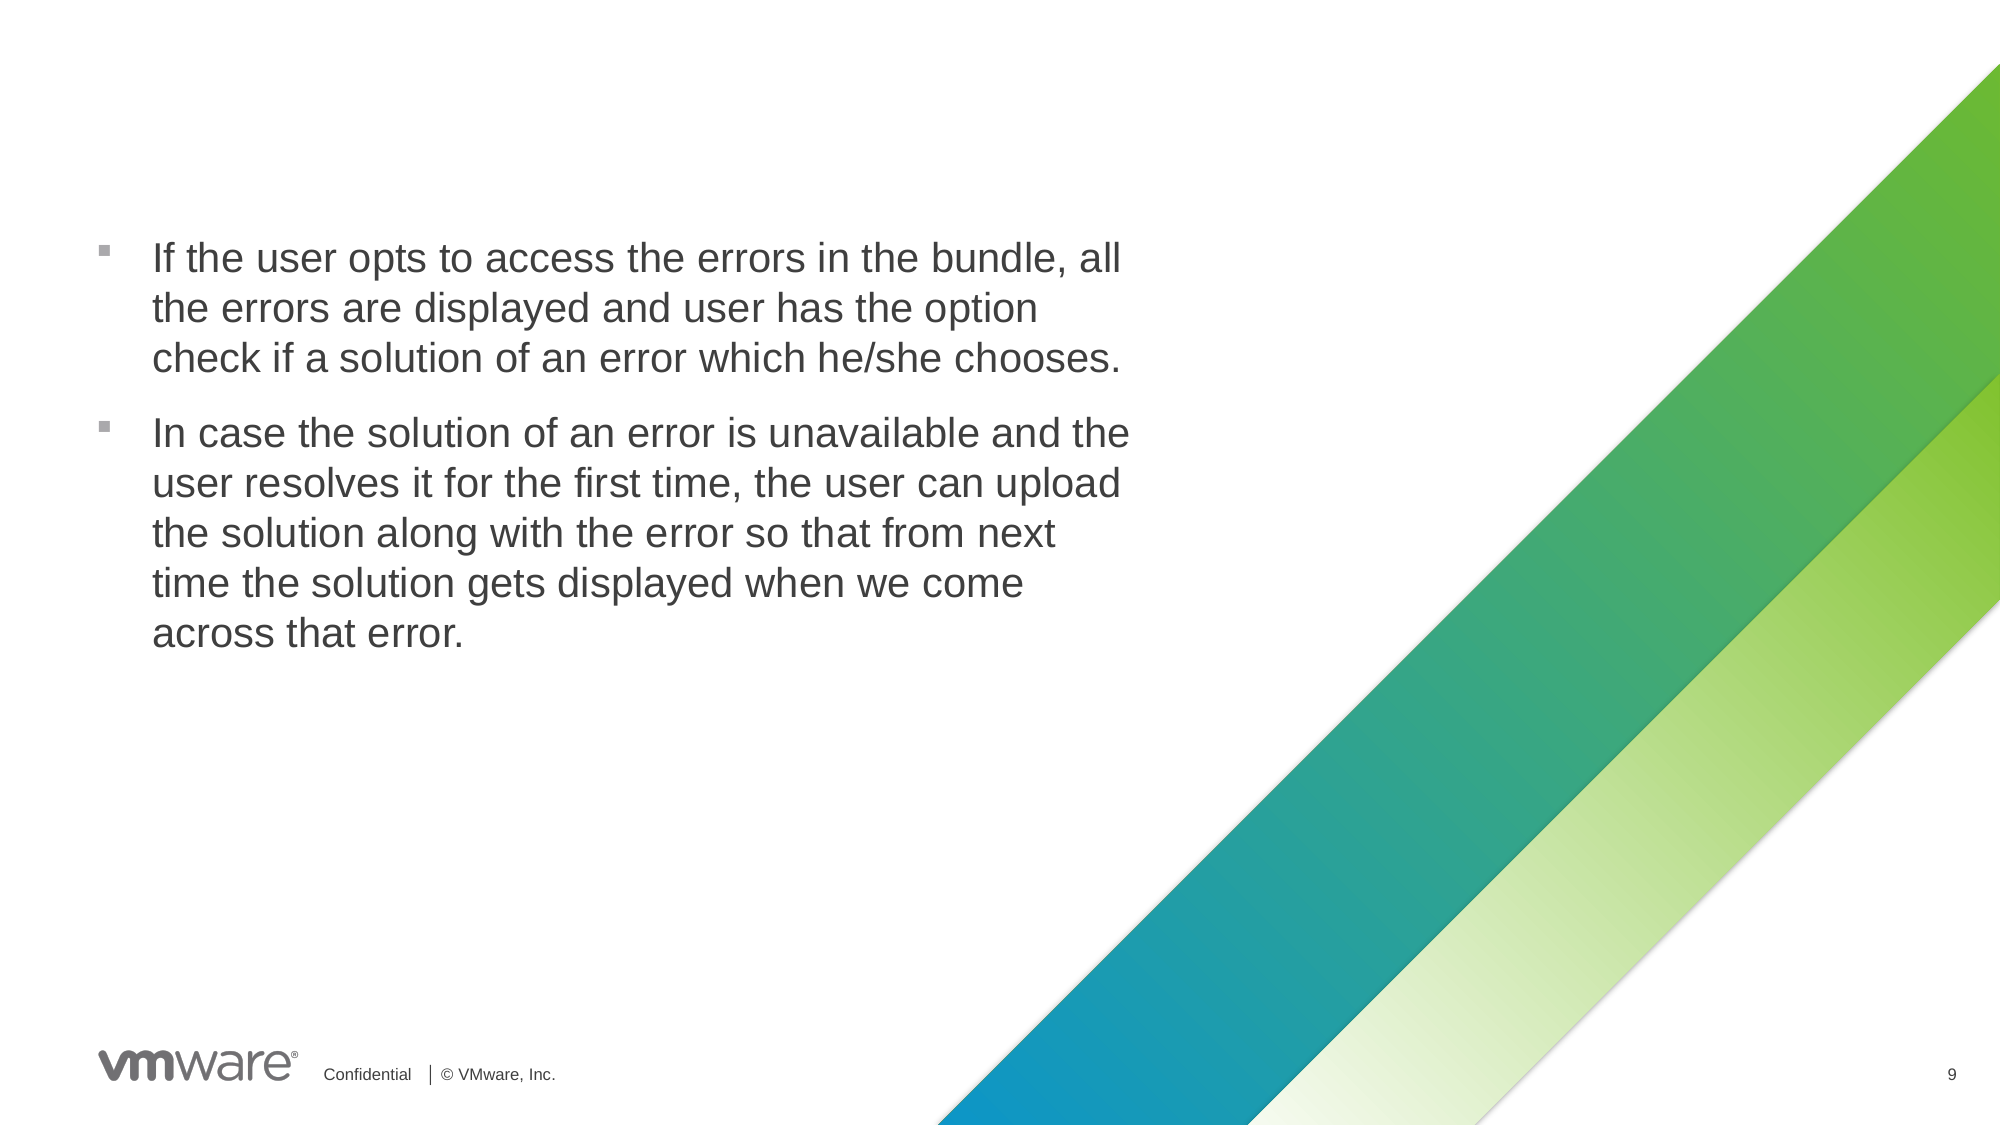

If the user opts to access the errors in the bundle, all the errors are displayed and user has the option check if a solution of an error which he/she chooses.
In case the solution of an error is unavailable and the user resolves it for the first time, the user can upload the solution along with the error so that from next time the solution gets displayed when we come across that error.